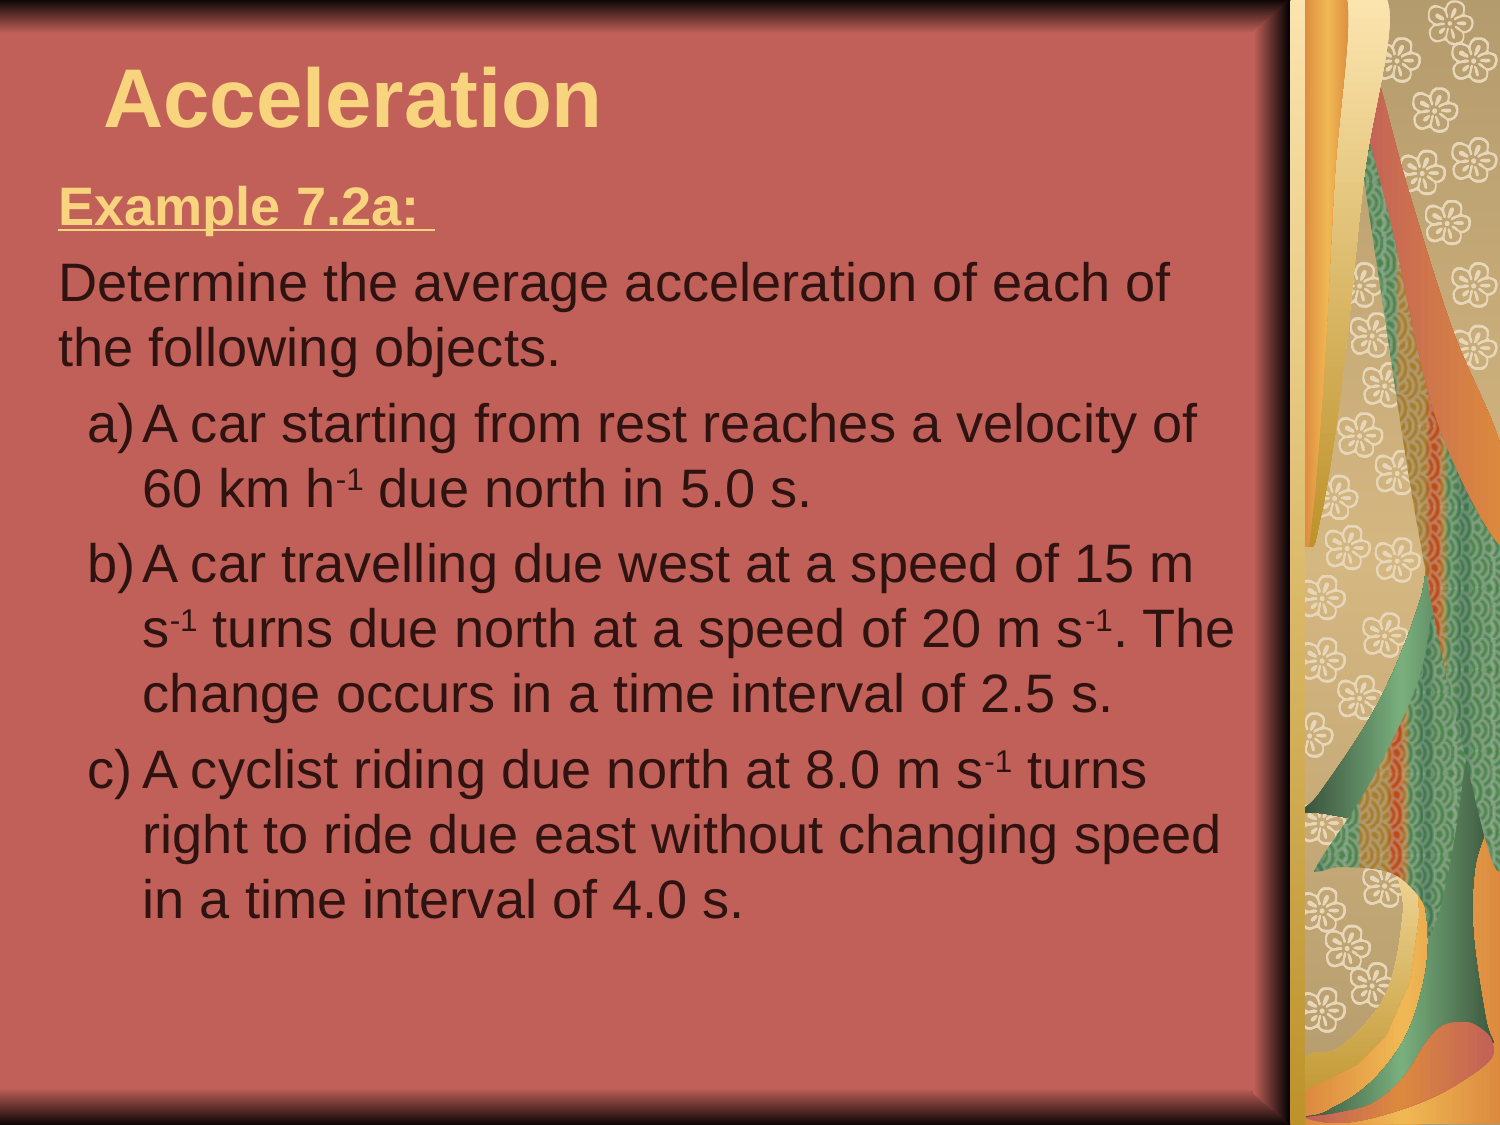

# Acceleration
Example 7.2a:
Determine the average acceleration of each of the following objects.
A car starting from rest reaches a velocity of 60 km h-1 due north in 5.0 s.
A car travelling due west at a speed of 15 m s-1 turns due north at a speed of 20 m s-1. The change occurs in a time interval of 2.5 s.
A cyclist riding due north at 8.0 m s-1 turns right to ride due east without changing speed in a time interval of 4.0 s.